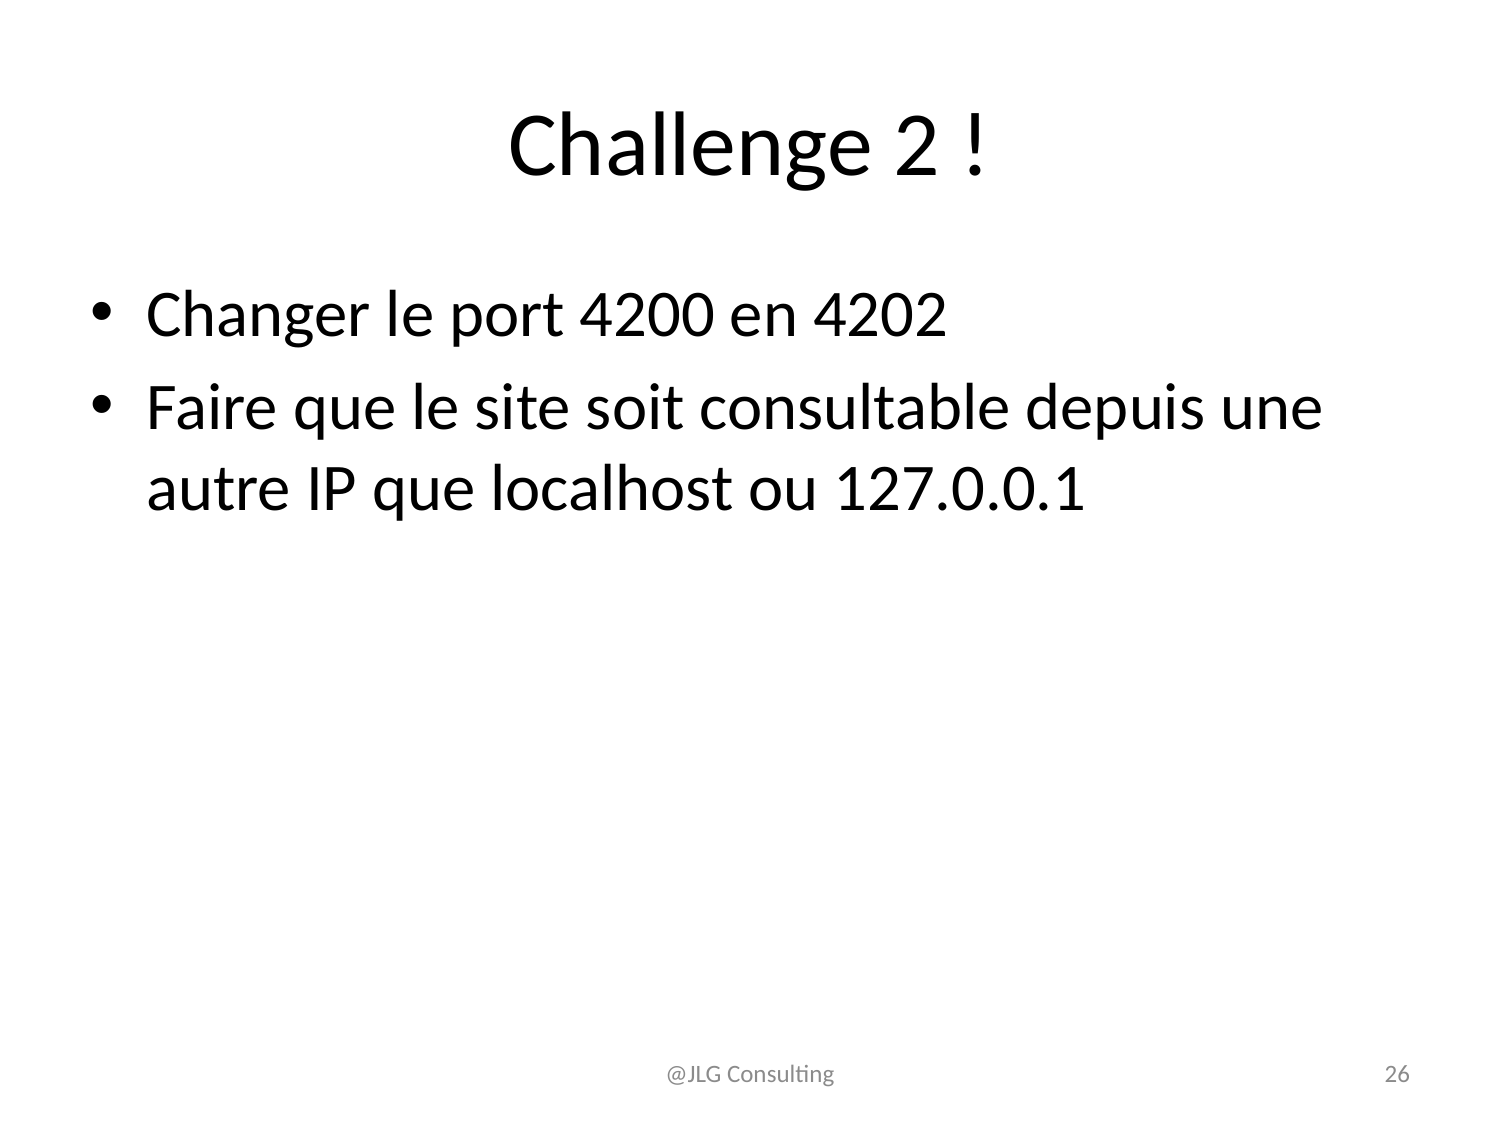

# Challenge 2 !
Changer le port 4200 en 4202
Faire que le site soit consultable depuis une autre IP que localhost ou 127.0.0.1
@JLG Consulting
26